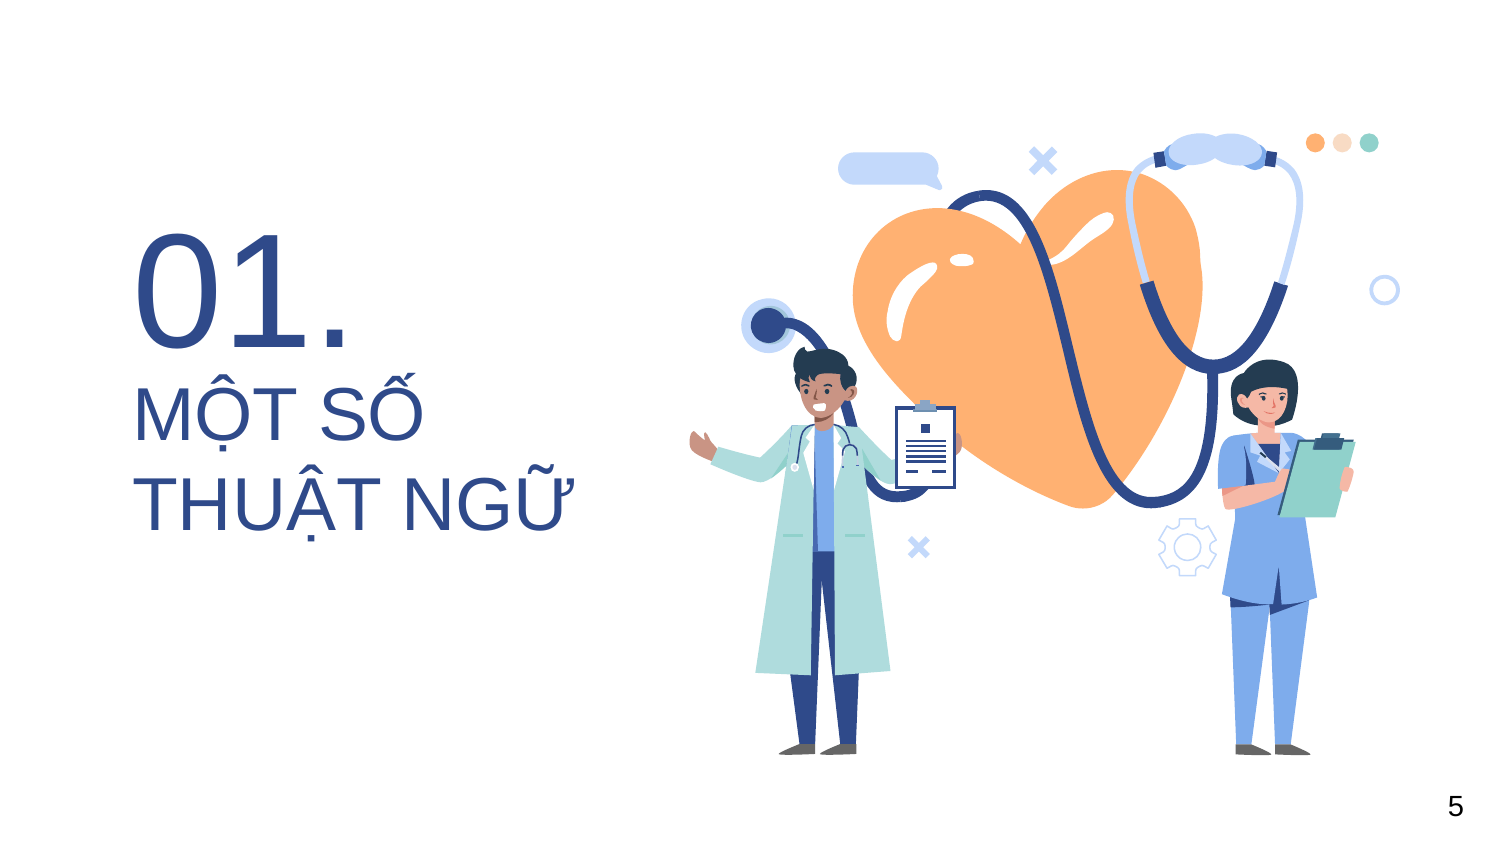

01.
# MỘT SỐ THUẬT NGỮ

5